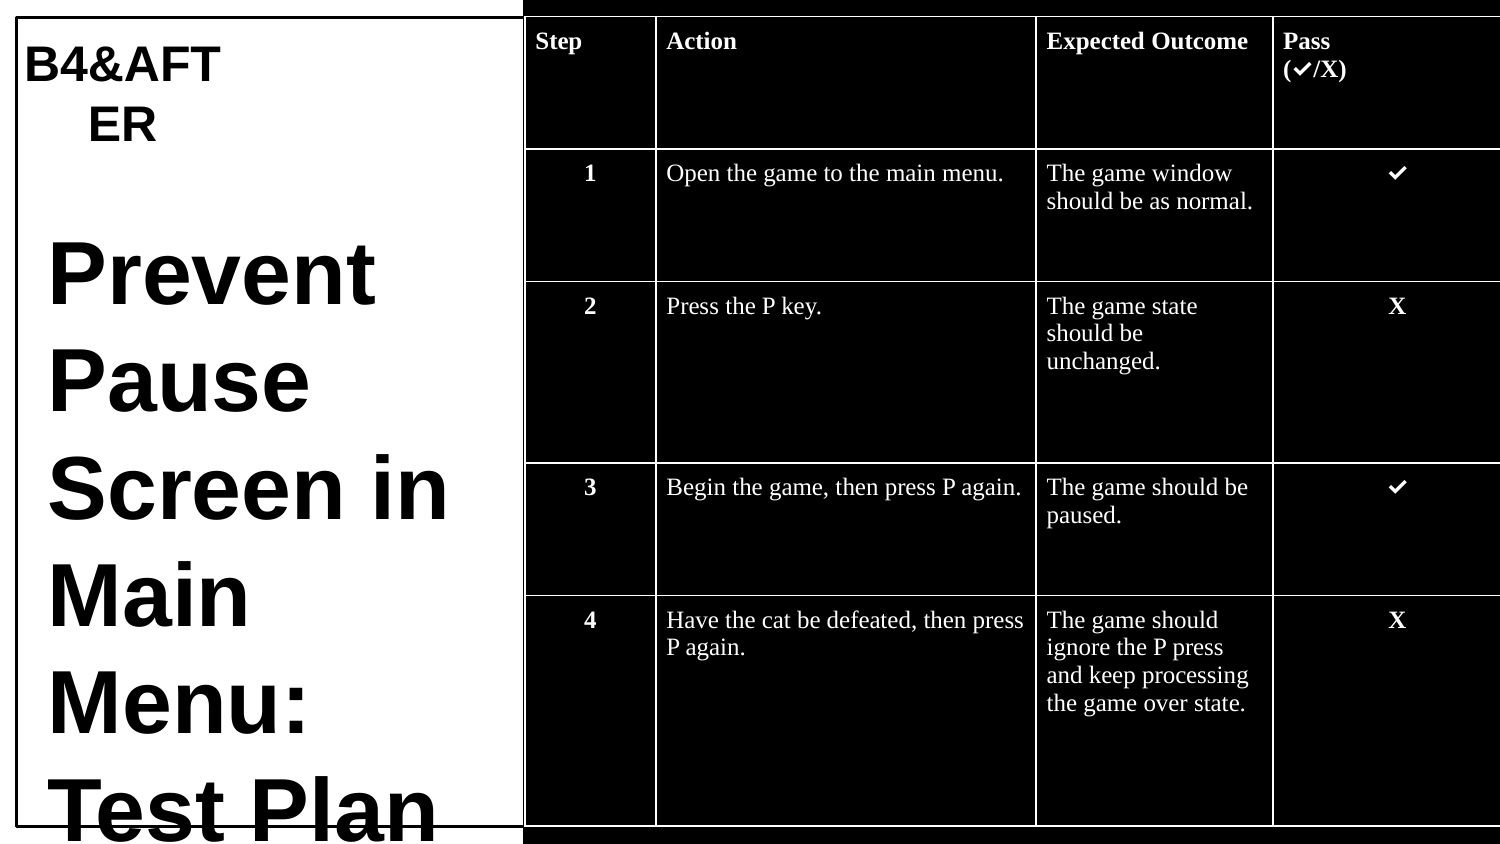

B4&AFTER
| Step | Action | Expected Outcome | Pass (✓/X) |
| --- | --- | --- | --- |
| 1 | Open the game to the main menu. | The game window should be as normal. | ✓ |
| 2 | Press the P key. | The game state should be unchanged. | X |
| 3 | Begin the game, then press P again. | The game should be paused. | ✓ |
| 4 | Have the cat be defeated, then press P again. | The game should ignore the P press and keep processing the game over state. | X |
Prevent Pause Screen in Main Menu: Test Plan